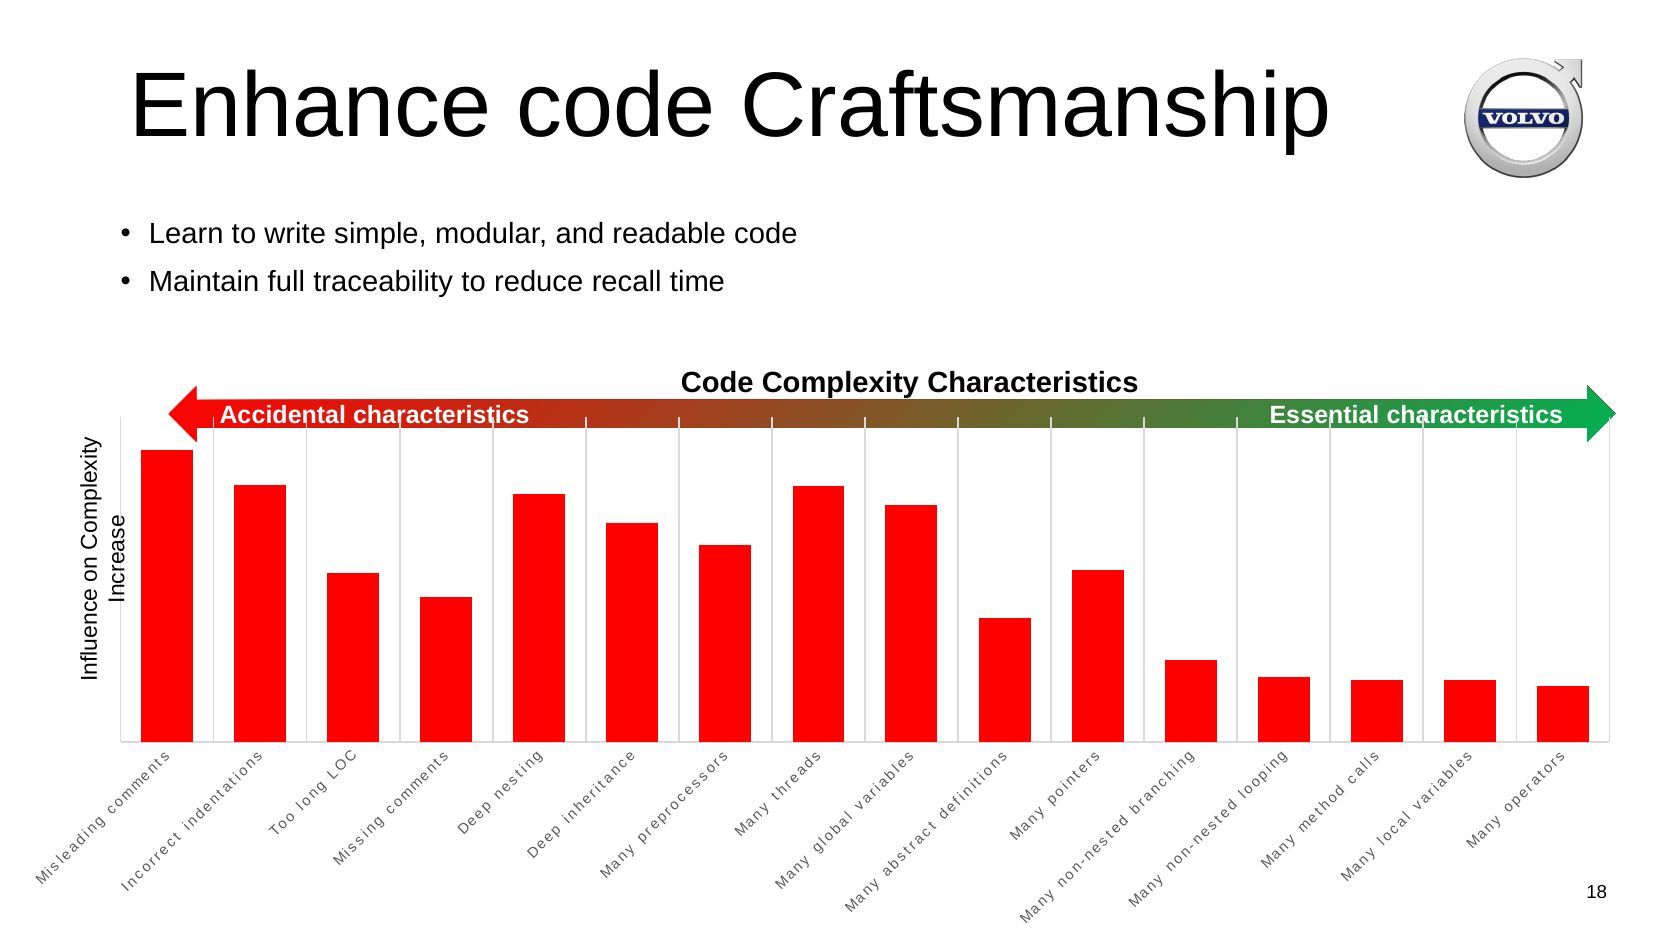

# Enhance code Craftsmanship
Learn to write simple, modular, and readable code
Maintain full traceability to reduce recall time

Code Complexity Characteristics
Accidental characteristics					Essential characteristics

### Chart

| Category | rather | quite | very |
|---|---|---|---|
| Misleading comments | 89.0 | 88.0 | 137.0 |
| Incorrect indentations | 77.0 | 93.0 | 107.0 |
| Too long LOC | 97.0 | 59.0 | 26.0 |
| Missing comments | 70.0 | 48.0 | 38.0 |
| Deep nesting | 92.0 | 108.0 | 67.0 |
| Deep inheritance | 85.0 | 94.0 | 57.0 |
| Many preprocessors | 82.0 | 77.0 | 53.0 |
| Many threads | 90.0 | 96.0 | 89.0 |
| Many global variables | 73.0 | 96.0 | 86.0 |
| Many abstract definitions | 66.0 | 44.0 | 23.0 |
| Many pointers | 82.0 | 69.0 | 34.0 |
| Many non-nested branching | 42.0 | 32.0 | 14.0 |
| Many non-nested looping | 36.0 | 20.0 | 14.0 |
| Many method calls | 36.0 | 25.0 | 5.0 |
| Many local variables | 37.0 | 21.0 | 9.0 |
| Many operators | 29.0 | 23.0 | 8.0 |
Influence on Complexity Increase
18